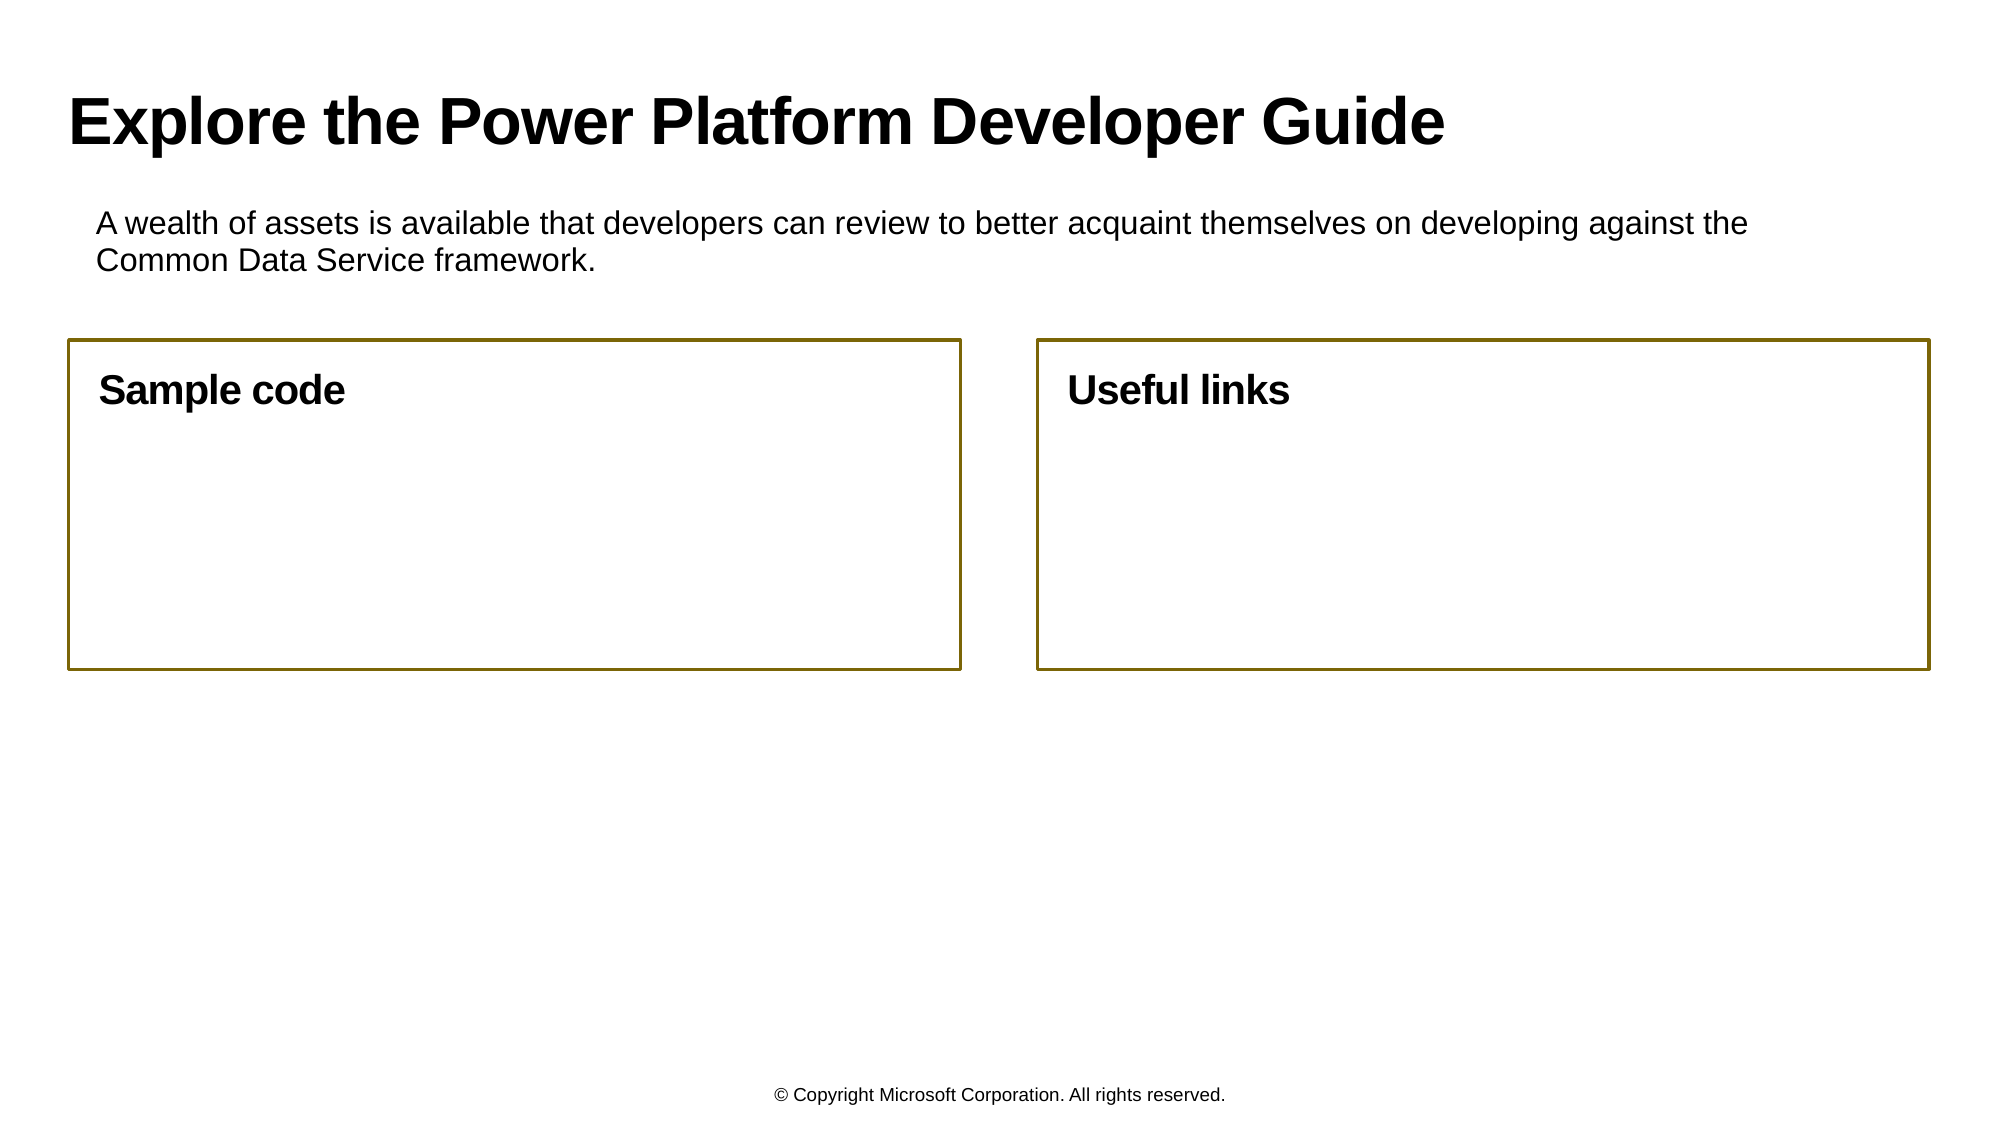

# Explore the Power Platform Developer Guide
A wealth of assets is available that developers can review to better acquaint themselves on developing against the Common Data Service framework.
Sample code

Useful links